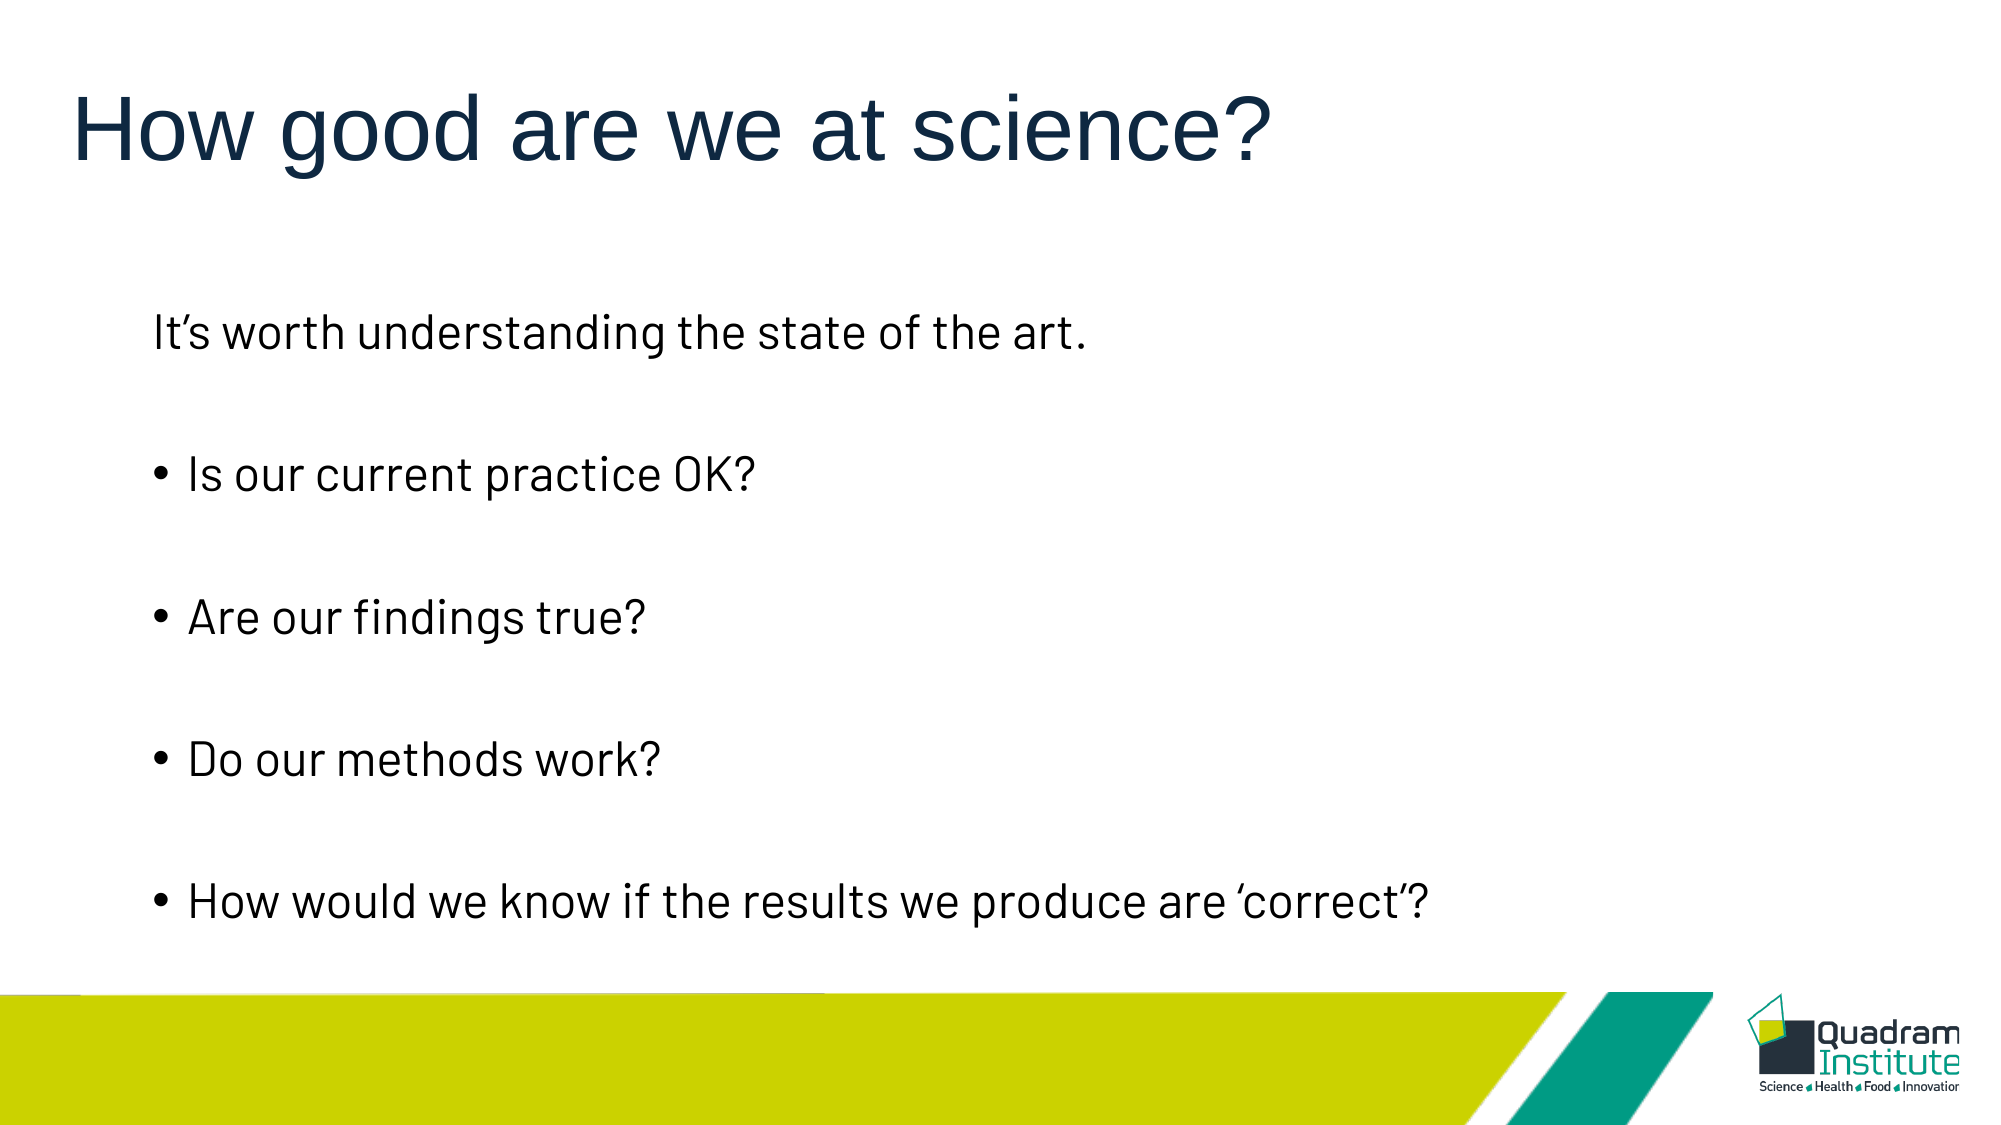

# How good are we at science?
It’s worth understanding the state of the art.

Is our current practice OK?

Are our findings true?

Do our methods work?

How would we know if the results we produce are ‘correct’?